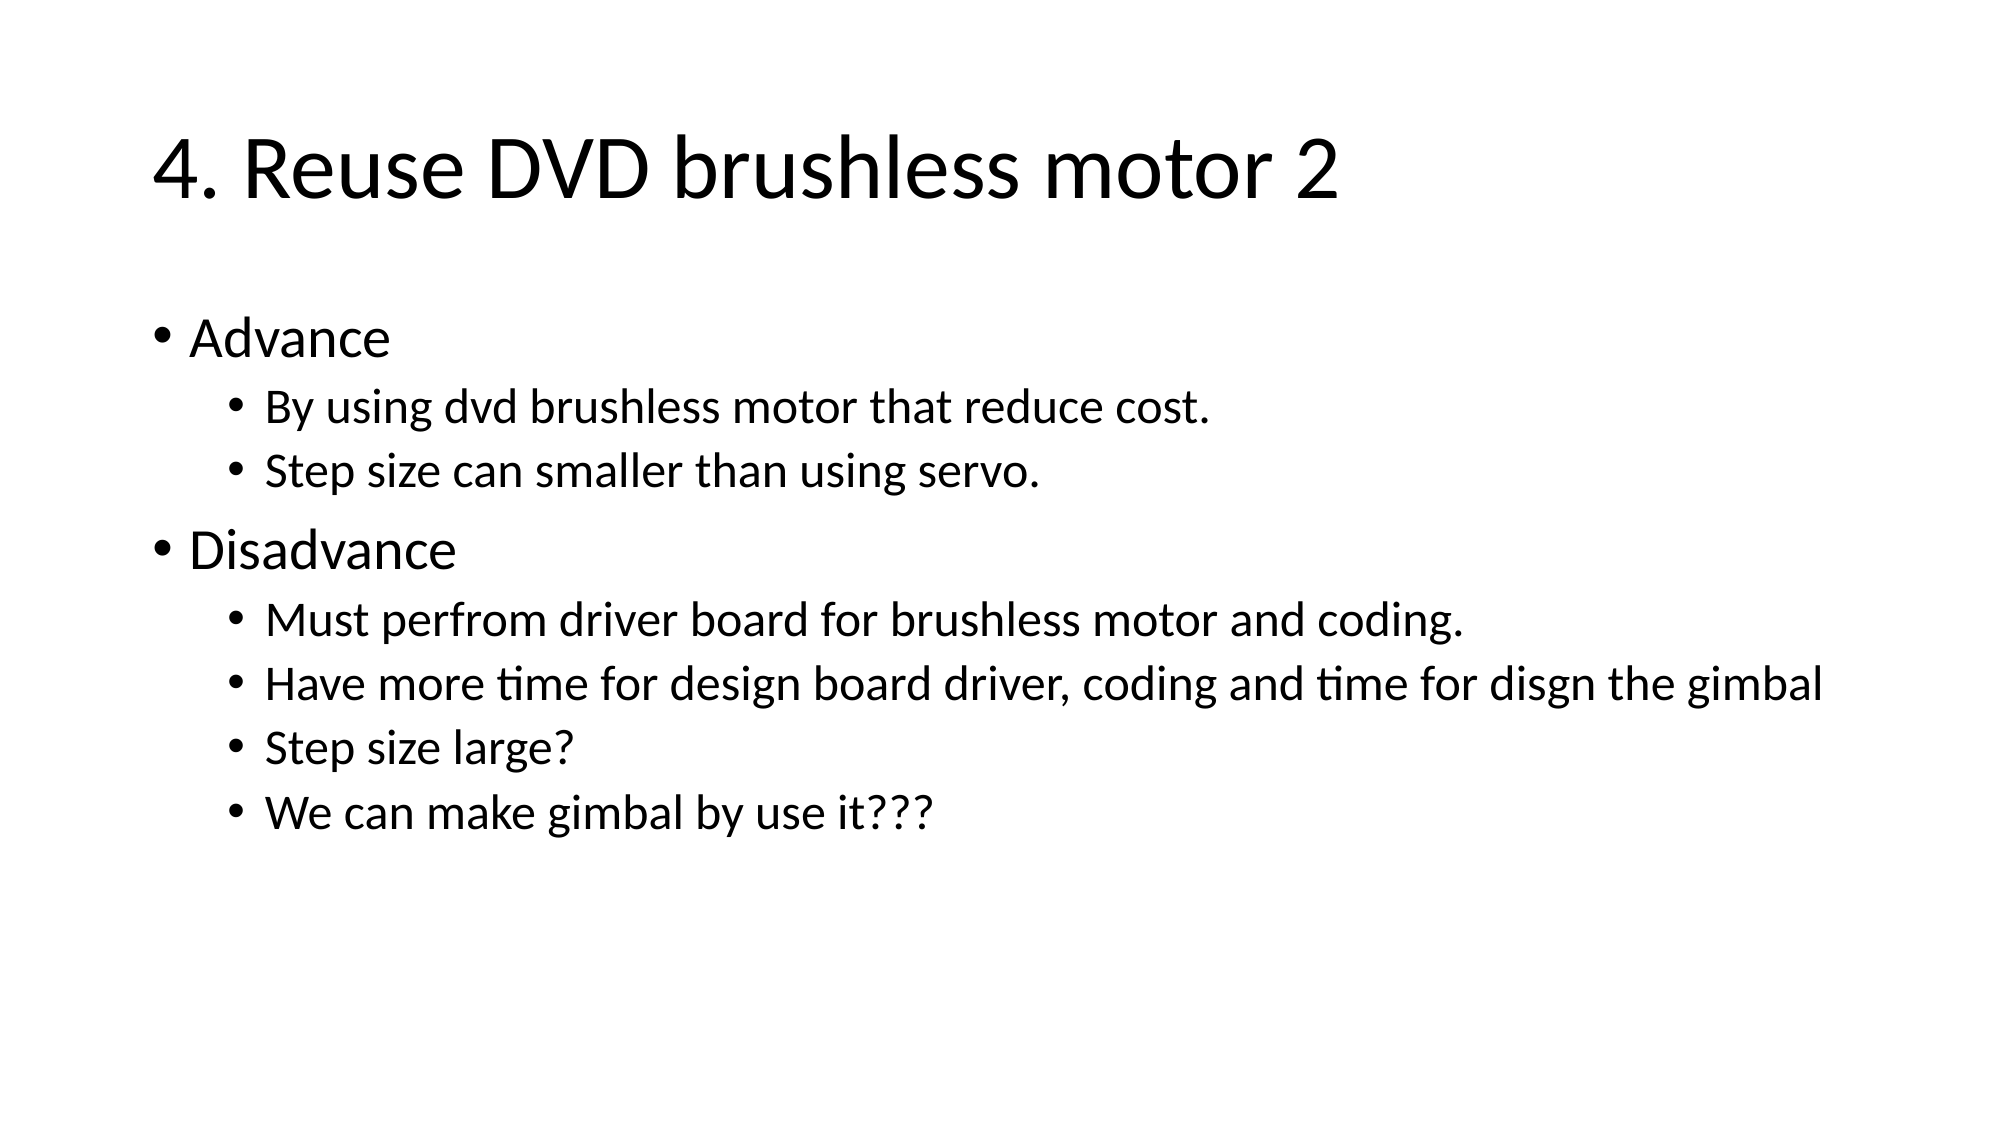

# 4. Reuse DVD brushless motor 2
Advance
By using dvd brushless motor that reduce cost.
Step size can smaller than using servo.
Disadvance
Must perfrom driver board for brushless motor and coding.
Have more time for design board driver, coding and time for disgn the gimbal
Step size large?
We can make gimbal by use it???